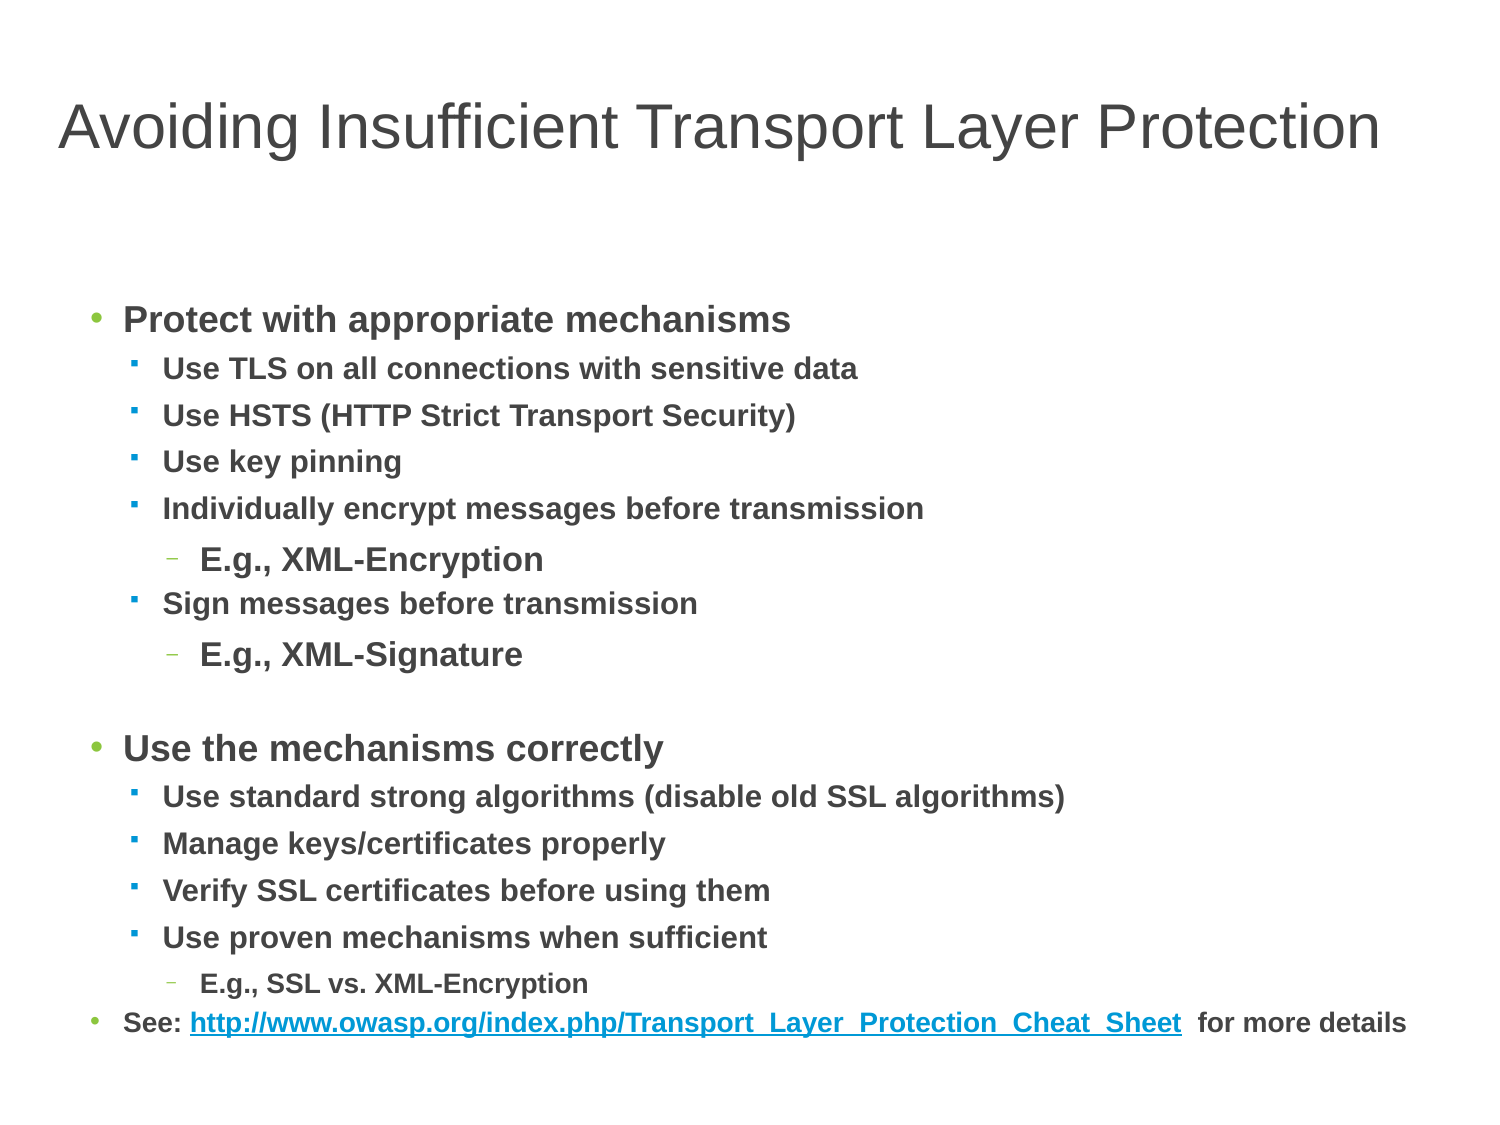

# Avoiding Insufficient Transport Layer Protection
Protect with appropriate mechanisms
Use TLS on all connections with sensitive data
Use HSTS (HTTP Strict Transport Security)
Use key pinning
Individually encrypt messages before transmission
E.g., XML-Encryption
Sign messages before transmission
E.g., XML-Signature

Use the mechanisms correctly
Use standard strong algorithms (disable old SSL algorithms)
Manage keys/certificates properly
Verify SSL certificates before using them
Use proven mechanisms when sufficient
E.g., SSL vs. XML-Encryption
See: http://www.owasp.org/index.php/Transport_Layer_Protection_Cheat_Sheet  for more details